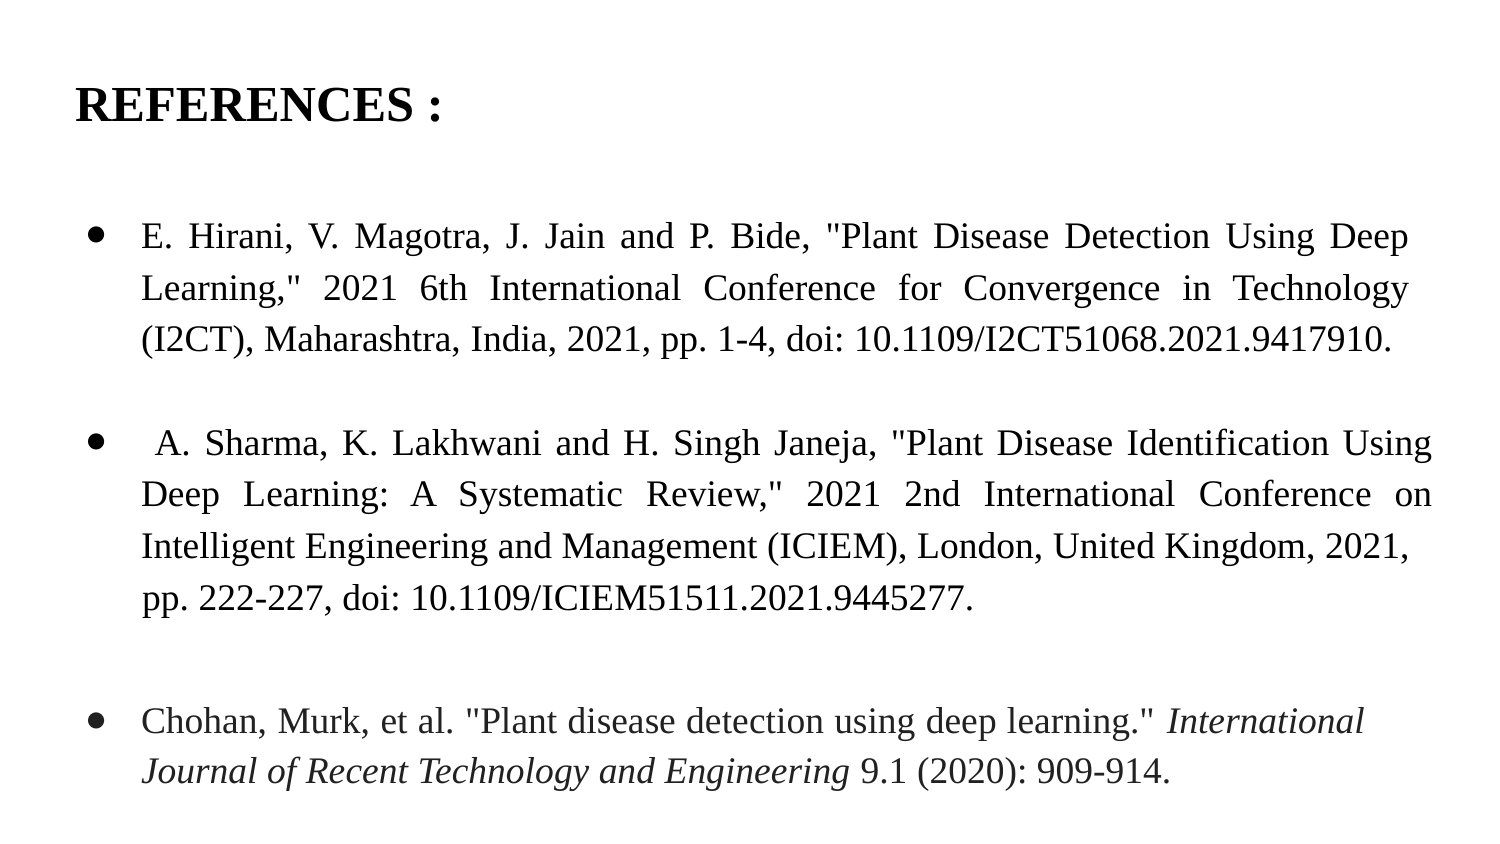

# REFERENCES :
E. Hirani, V. Magotra, J. Jain and P. Bide, "Plant Disease Detection Using Deep Learning," 2021 6th International Conference for Convergence in Technology (I2CT), Maharashtra, India, 2021, pp. 1-4, doi: 10.1109/I2CT51068.2021.9417910.

 A. Sharma, K. Lakhwani and H. Singh Janeja, "Plant Disease Identification Using Deep Learning: A Systematic Review," 2021 2nd International Conference on Intelligent Engineering and Management (ICIEM), London, United Kingdom, 2021,
        pp. 222-227, doi: 10.1109/ICIEM51511.2021.9445277.

Chohan, Murk, et al. "Plant disease detection using deep learning." International Journal of Recent Technology and Engineering 9.1 (2020): 909-914.